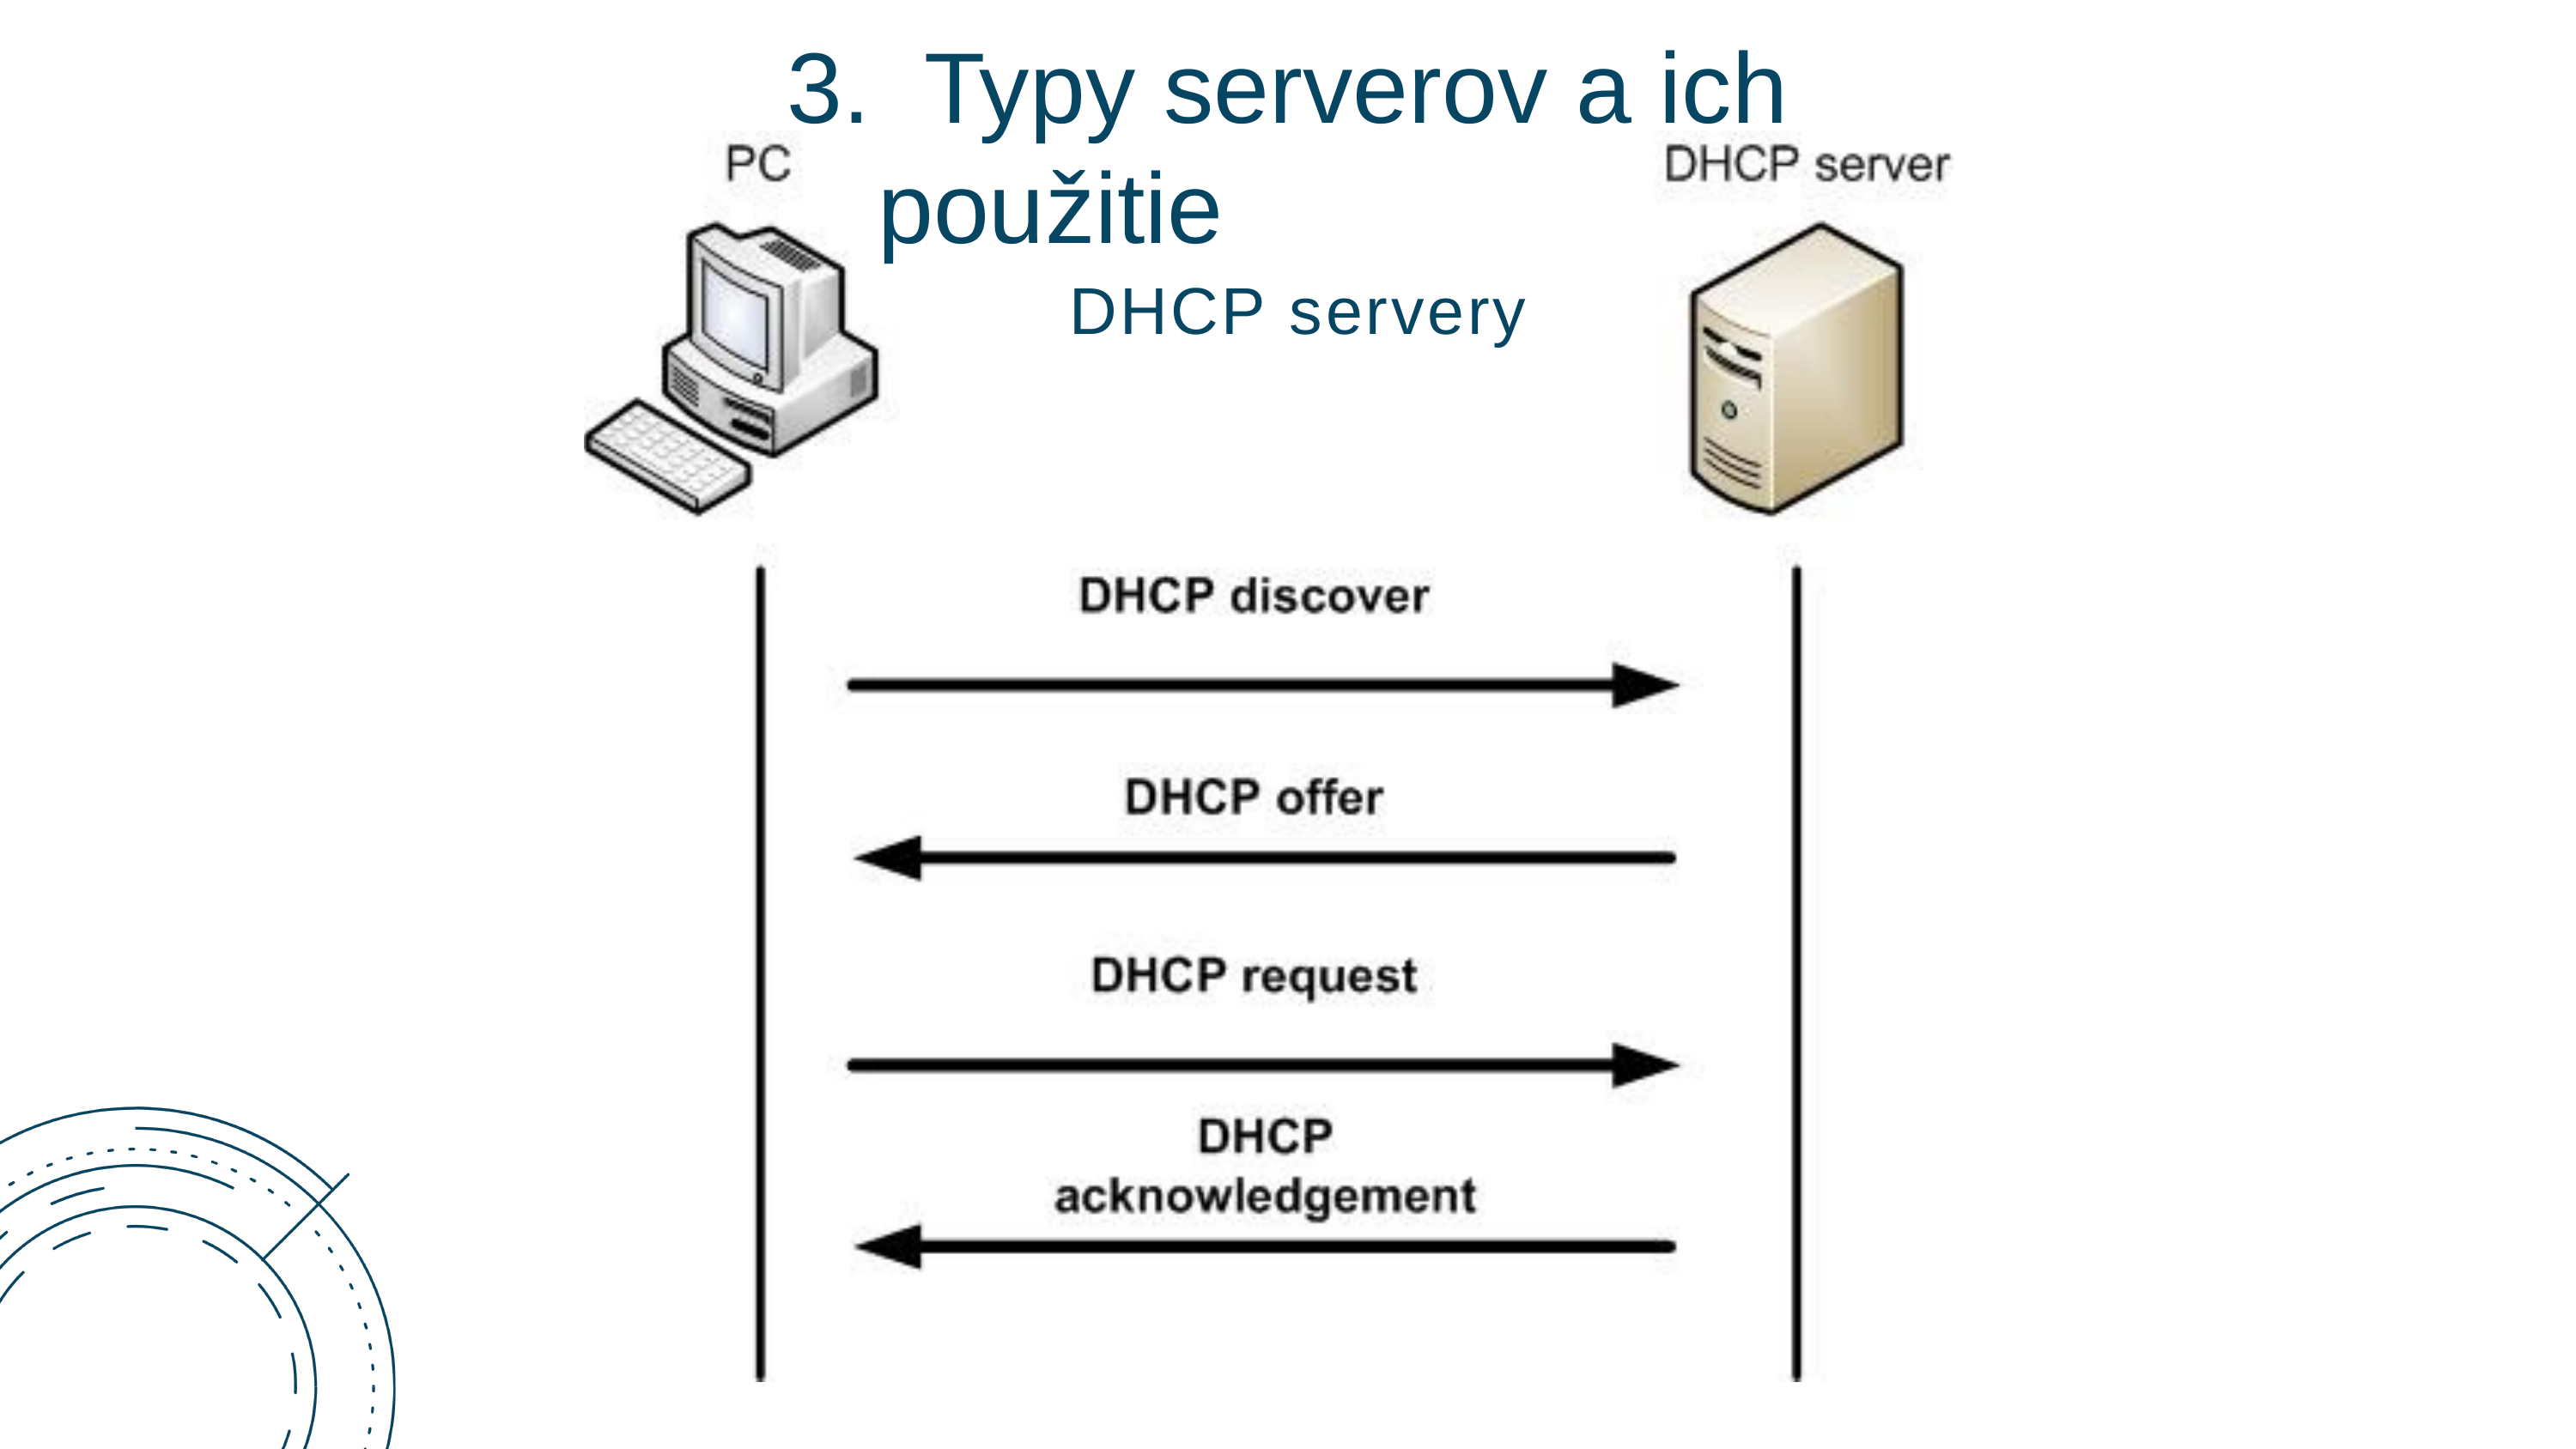

3.  Typy serverov a ich použitie

DHCP servery